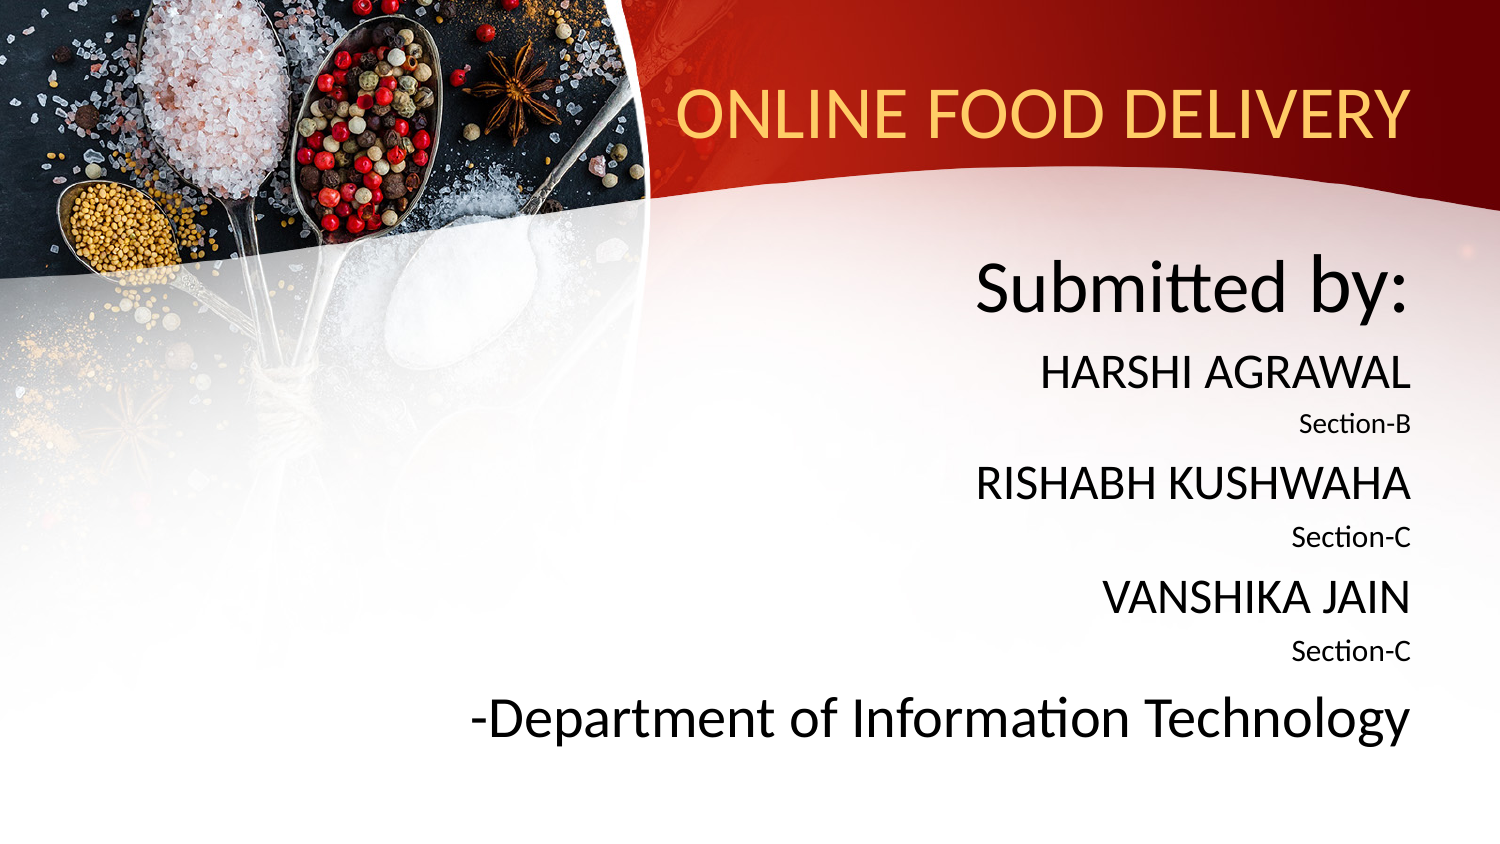

# ONLINE FOOD DELIVERY
Submitted by:
HARSHI AGRAWAL
Section-B
RISHABH KUSHWAHA
Section-C
VANSHIKA JAIN
Section-C
-Department of Information Technology